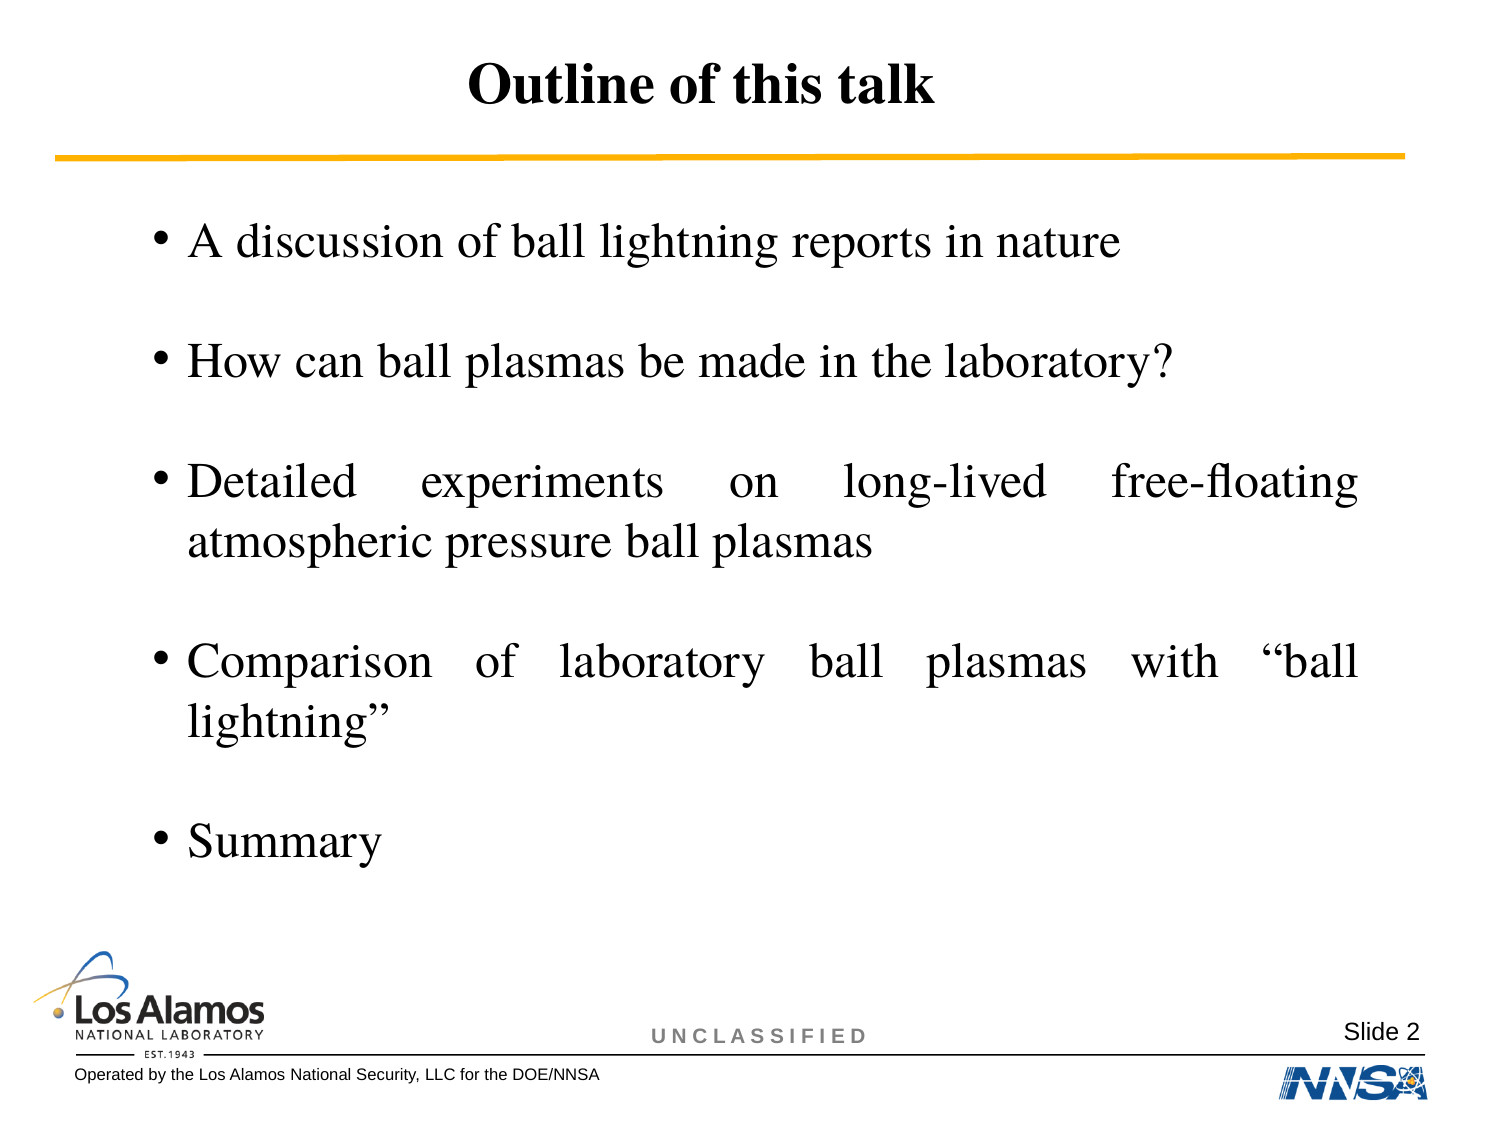

Outline of this talk
A discussion of ball lightning reports in nature

How can ball plasmas be made in the laboratory?

Detailed experiments on long-lived free-floating atmospheric pressure ball plasmas

Comparison of laboratory ball plasmas with “ball lightning”

Summary
Slide 2